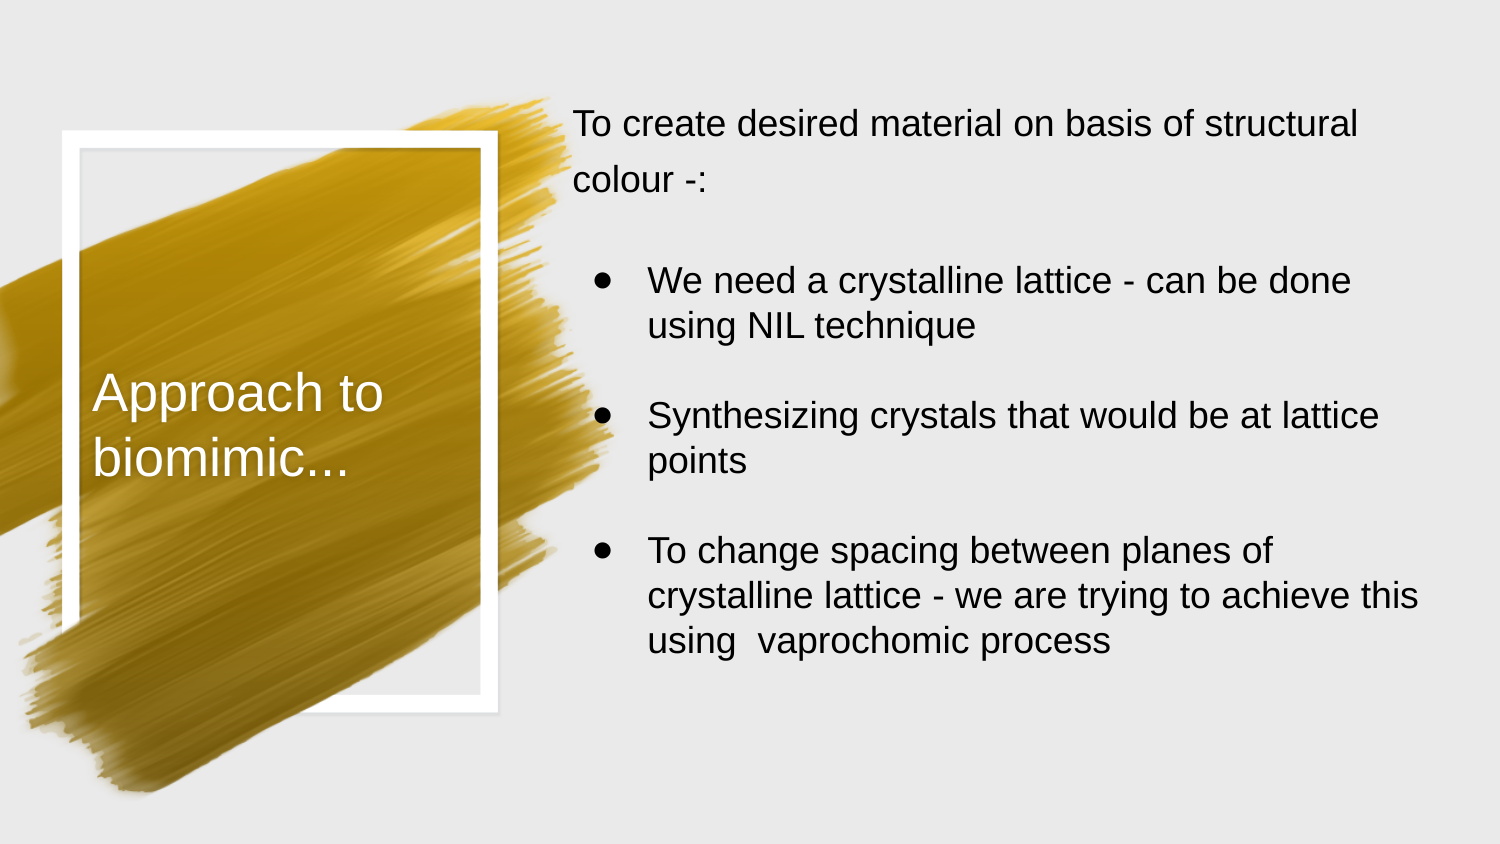

To create desired material on basis of structural colour -:

We need a crystalline lattice - can be done using NIL technique

Synthesizing crystals that would be at lattice points

To change spacing between planes of crystalline lattice - we are trying to achieve this using  vaprochomic process

# Approach to biomimic...